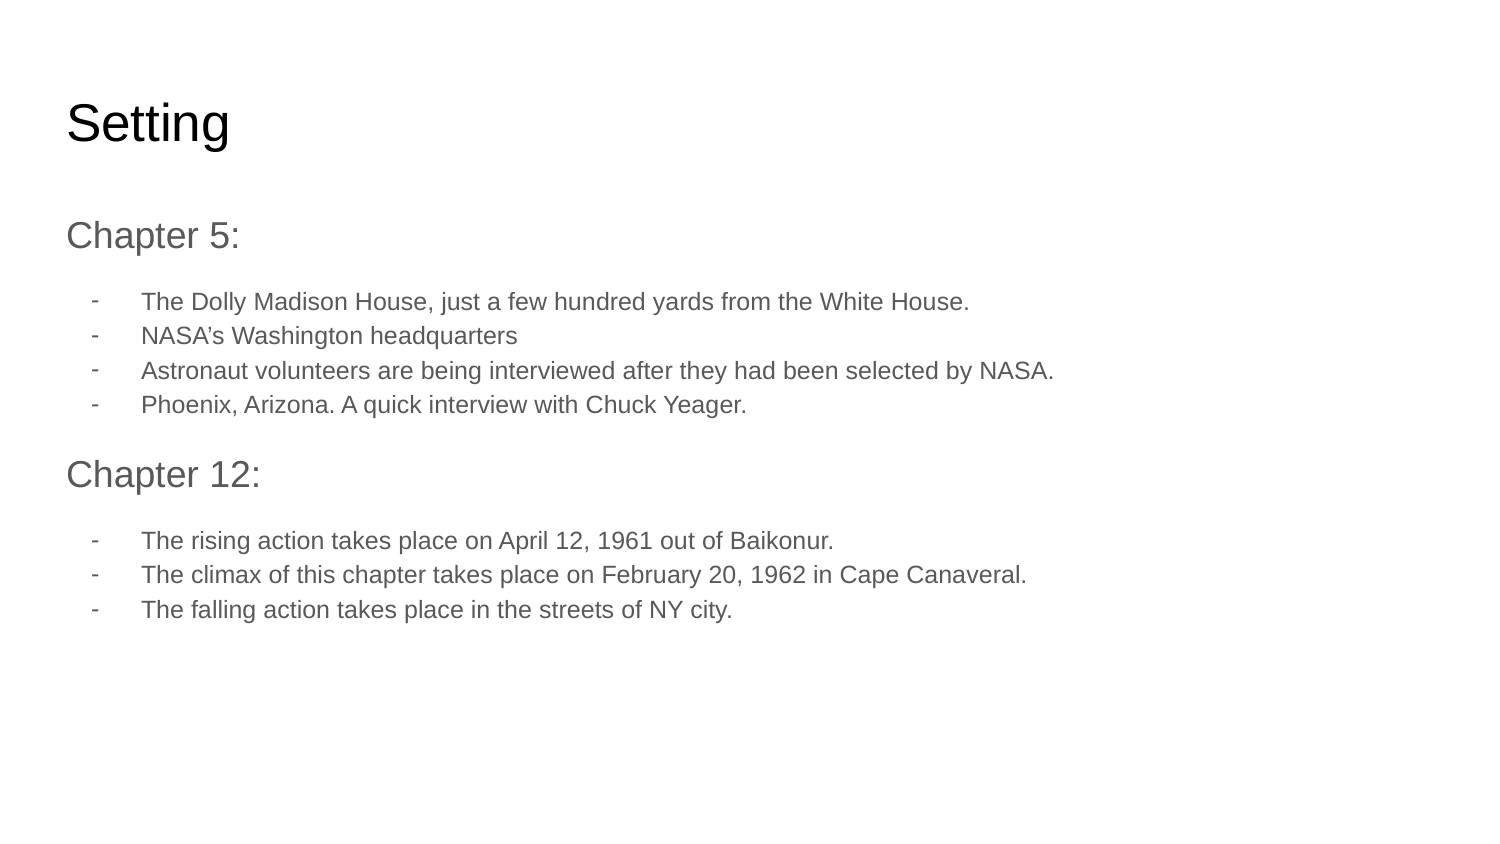

# Setting
Chapter 5:
The Dolly Madison House, just a few hundred yards from the White House.
NASA’s Washington headquarters
Astronaut volunteers are being interviewed after they had been selected by NASA.
Phoenix, Arizona. A quick interview with Chuck Yeager.
Chapter 12:
The rising action takes place on April 12, 1961 out of Baikonur.
The climax of this chapter takes place on February 20, 1962 in Cape Canaveral.
The falling action takes place in the streets of NY city.